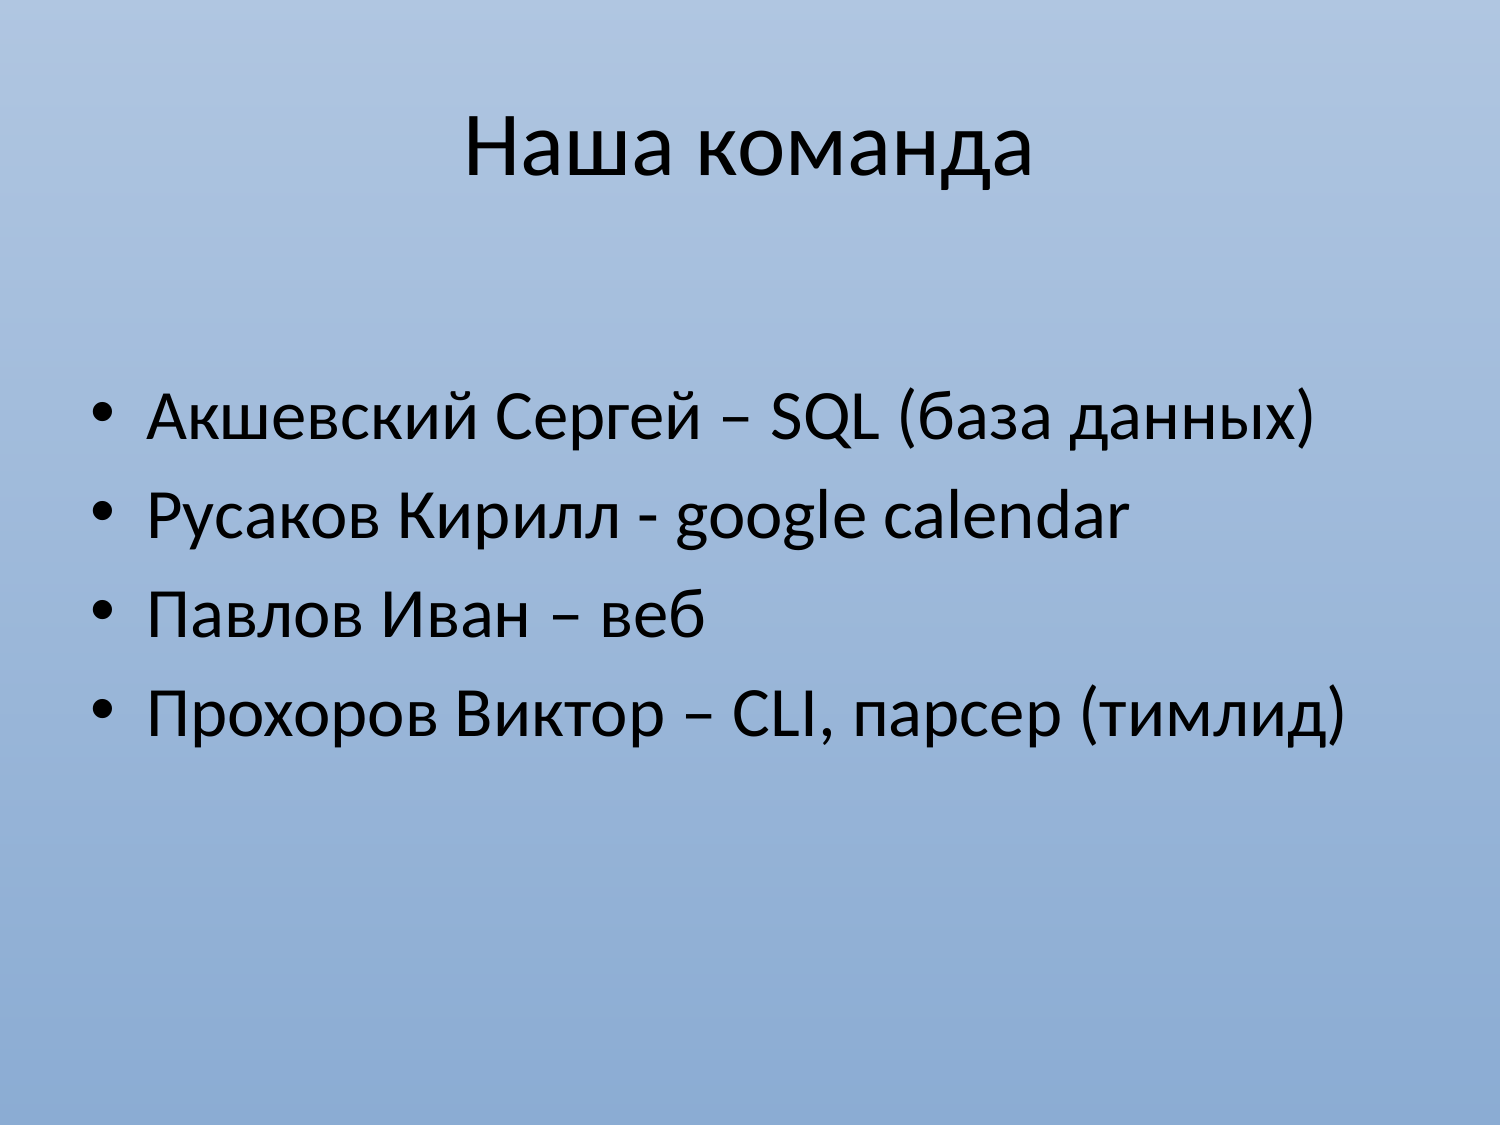

# Наша команда
Акшевский Сергей – SQL (база данных)
Русаков Кирилл - google calendar
Павлов Иван – веб
Прохоров Виктор – CLI, парсер (тимлид)